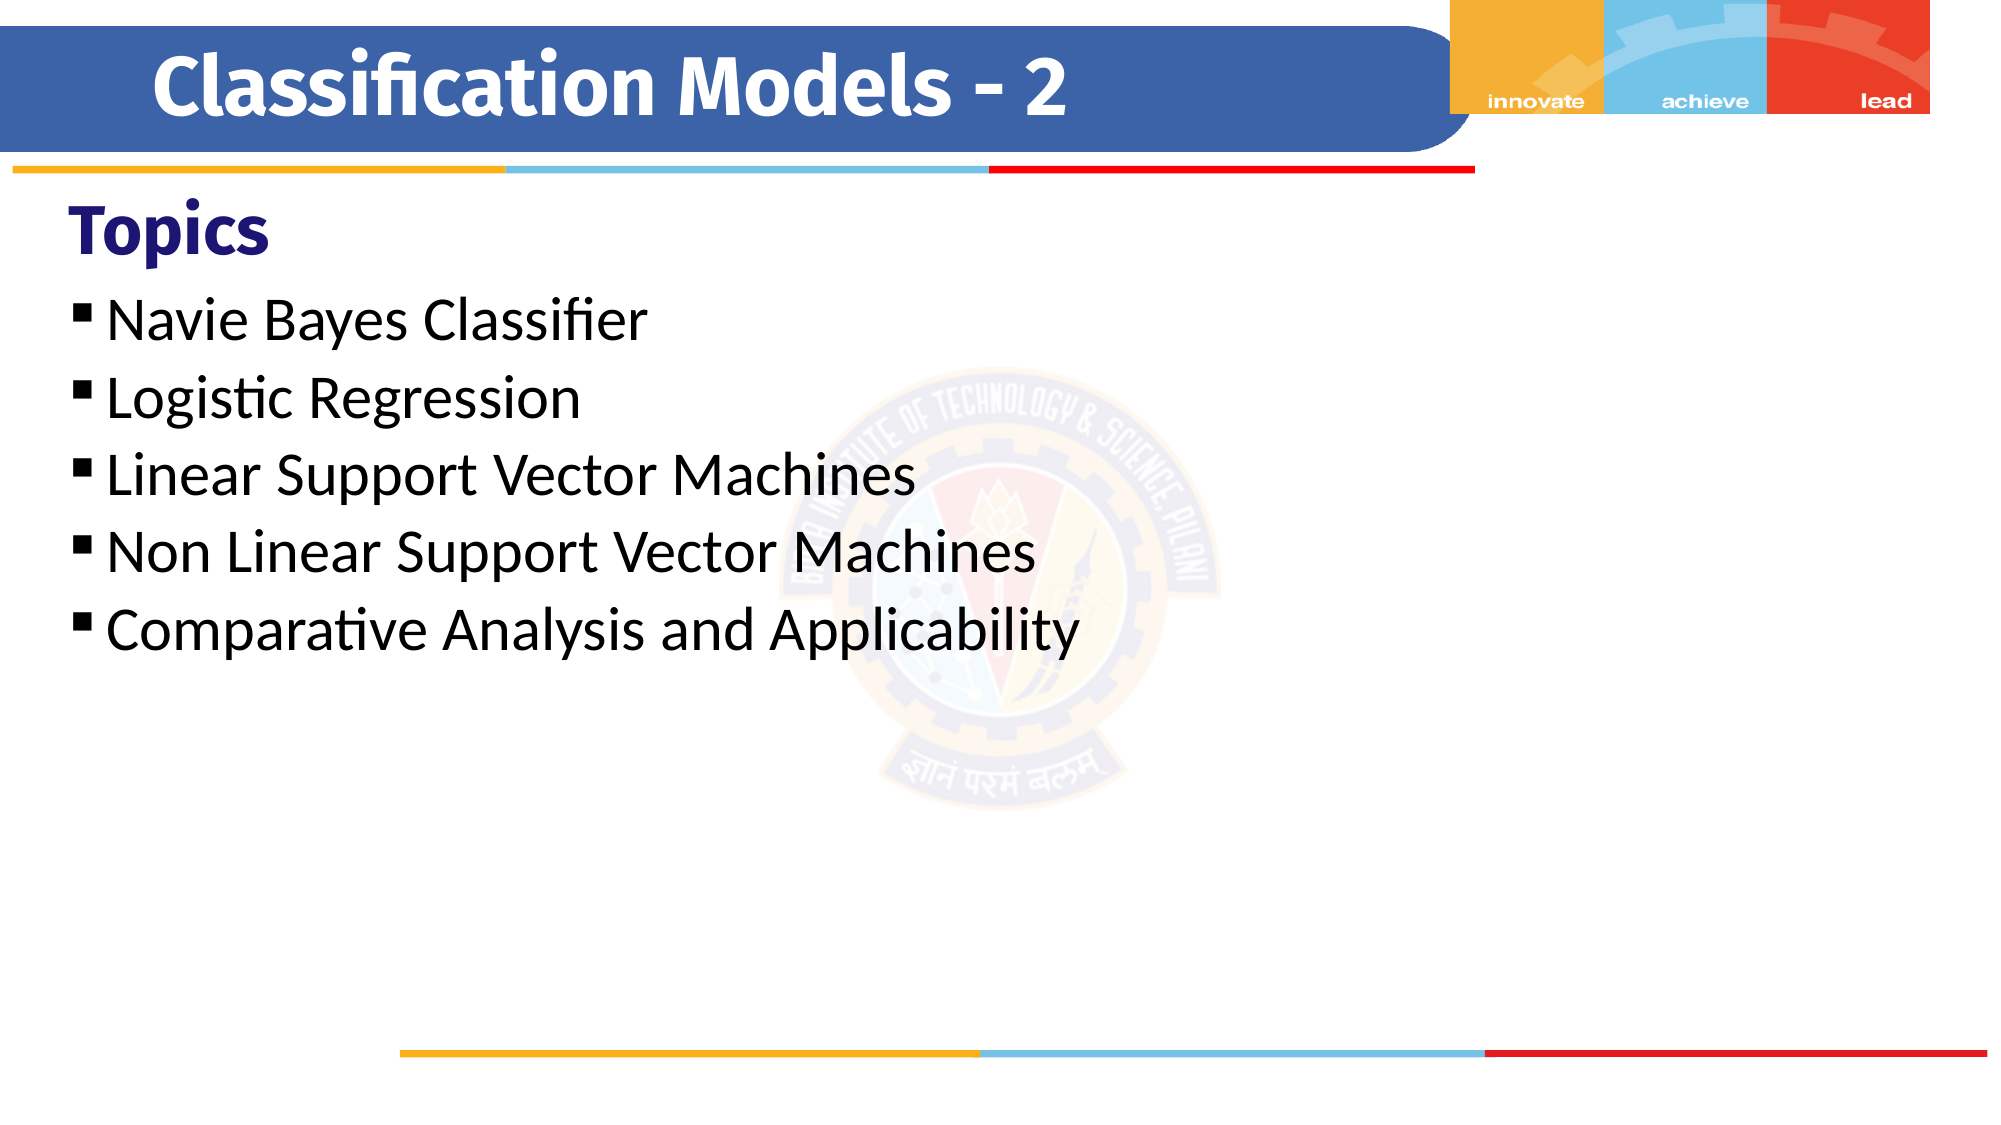

# Classification Models - 2
Topics
Navie Bayes Classifier
Logistic Regression
Linear Support Vector Machines
Non Linear Support Vector Machines
Comparative Analysis and Applicability